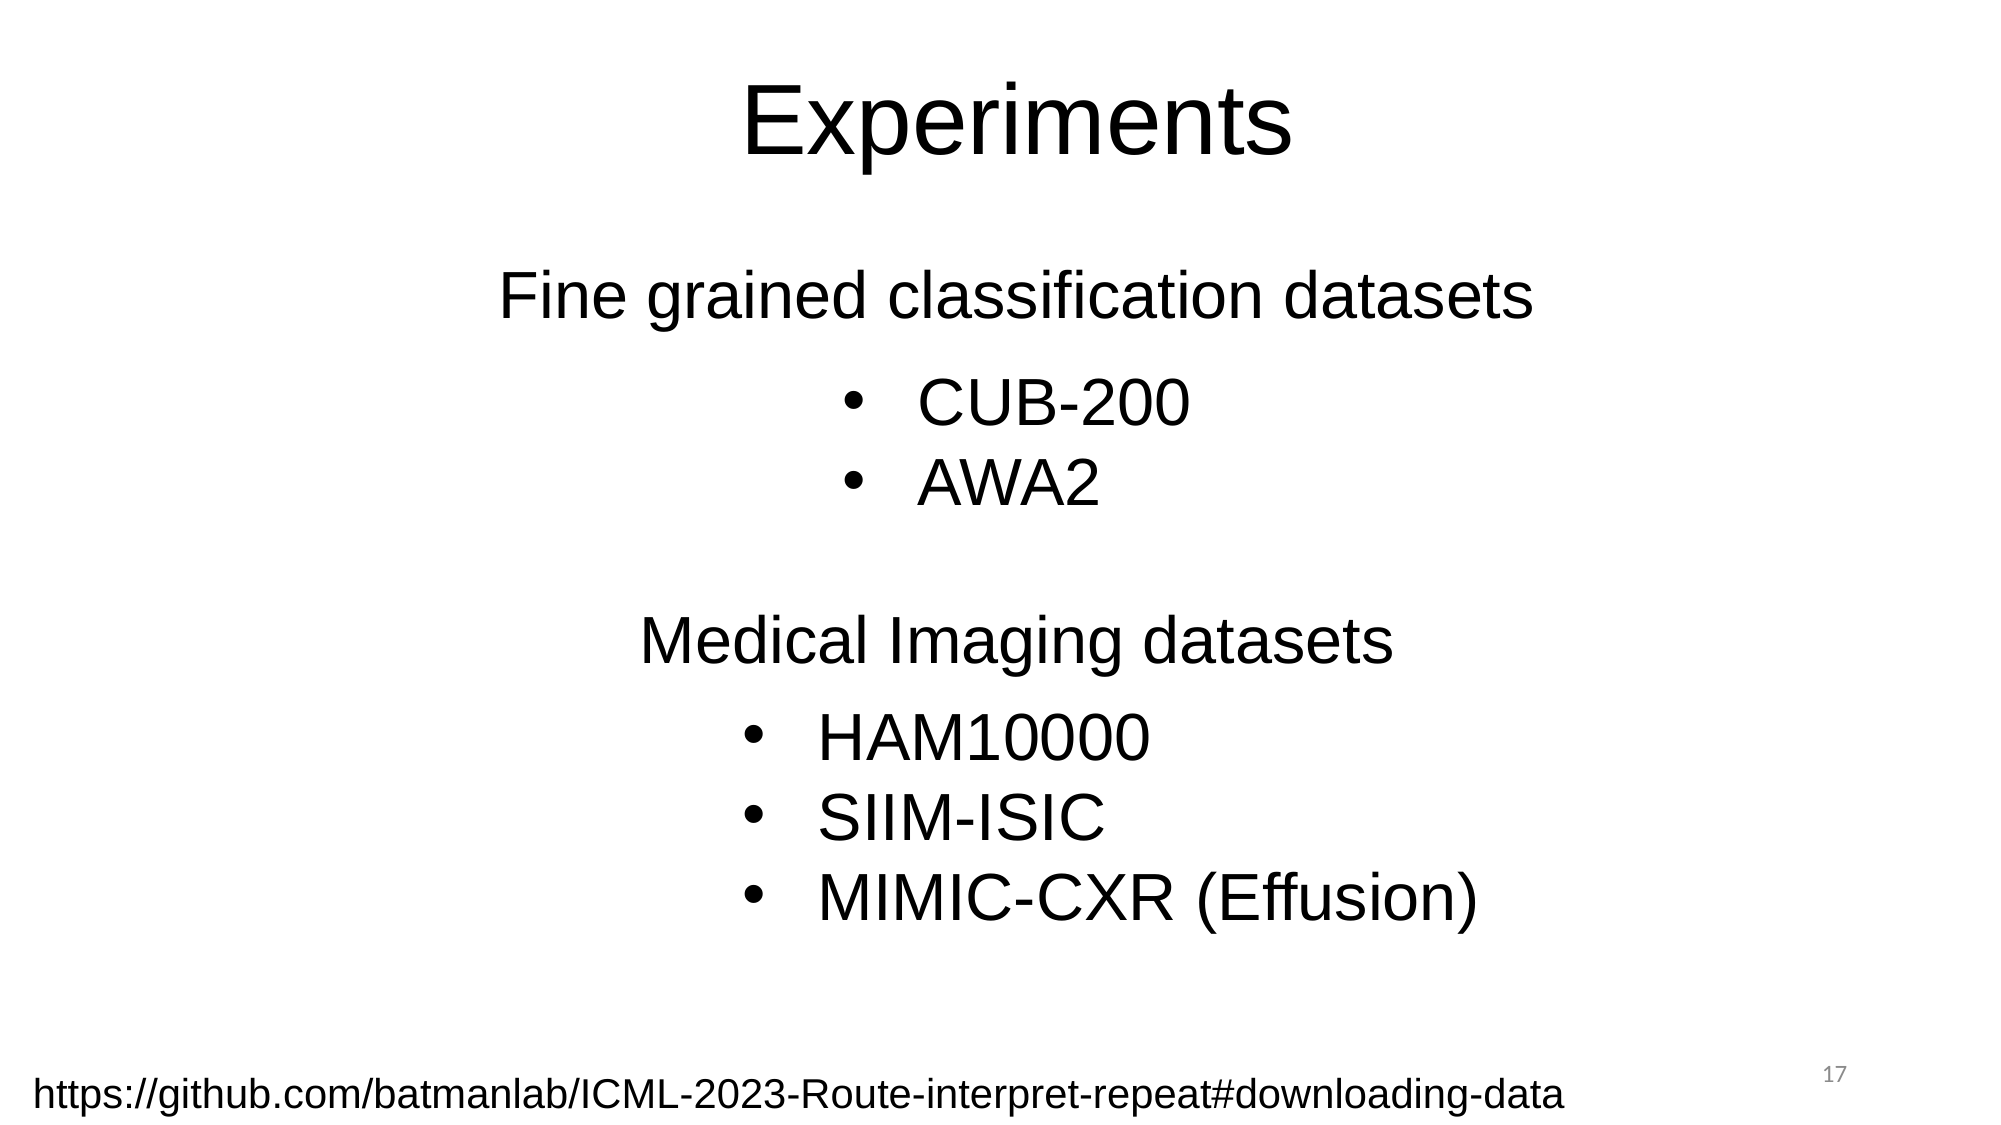

Experiments
Fine grained classification datasets
CUB-200
AWA2
Medical Imaging datasets
HAM10000
SIIM-ISIC
MIMIC-CXR (Effusion)
17
https://github.com/batmanlab/ICML-2023-Route-interpret-repeat#downloading-data